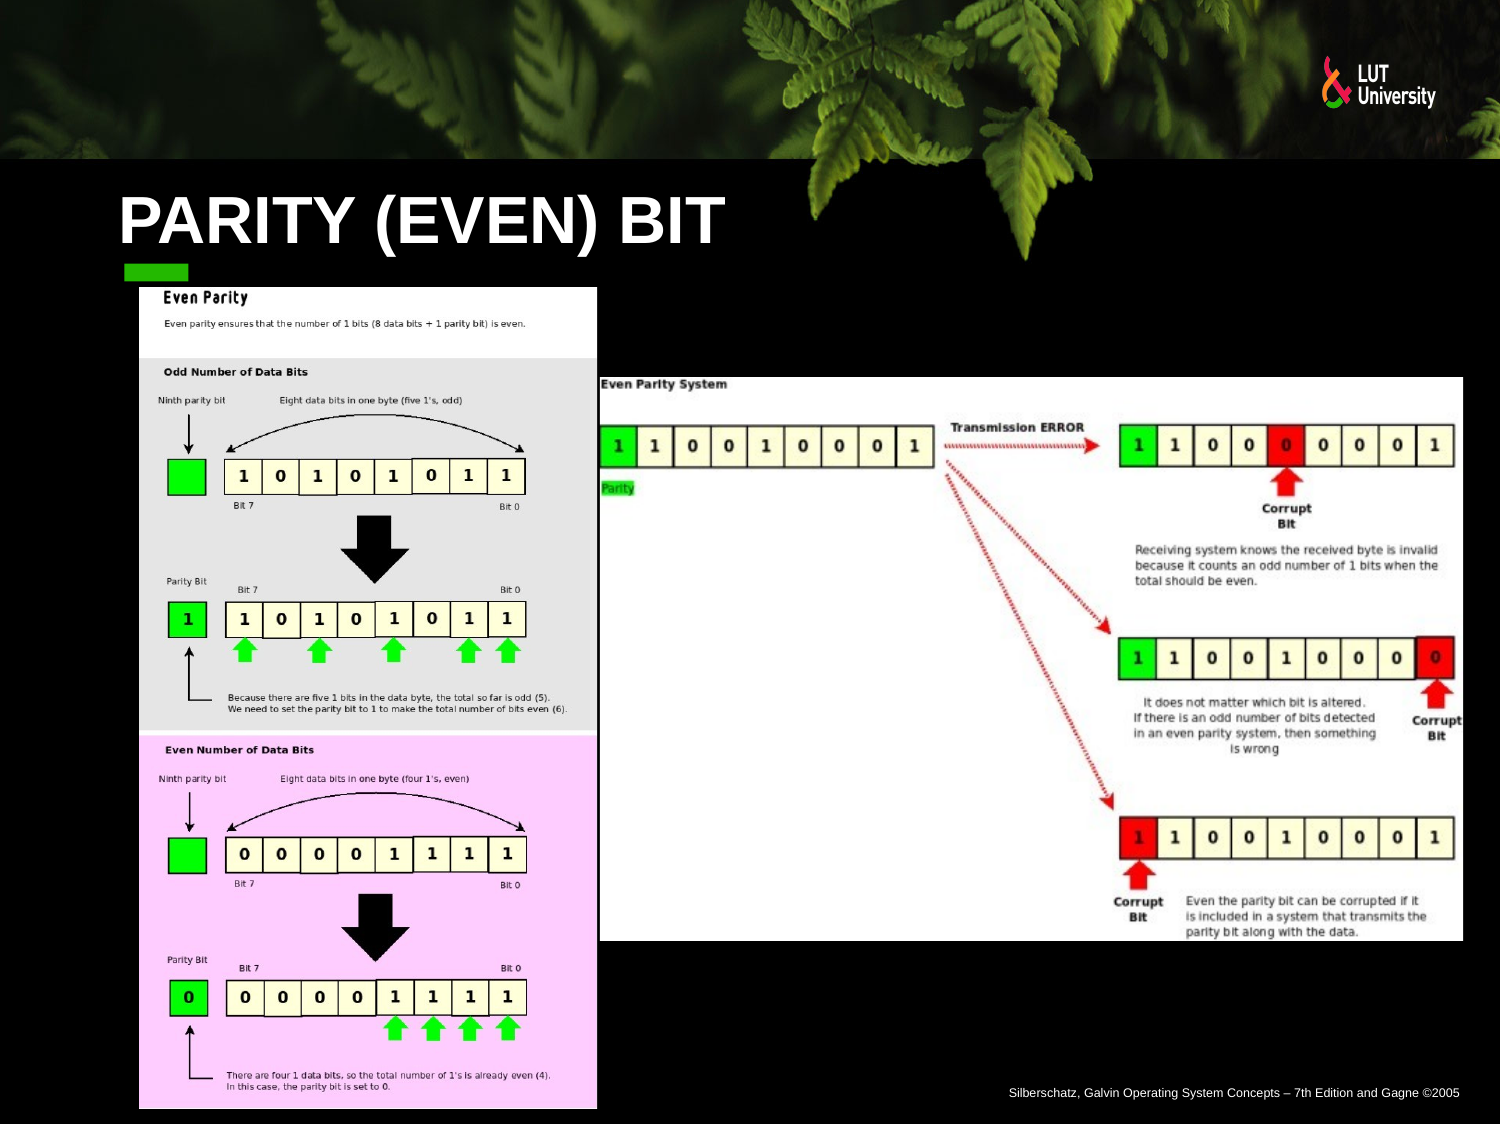

# Parity (Even) Bit

Silberschatz, Galvin Operating System Concepts – 7th Edition and Gagne ©2005